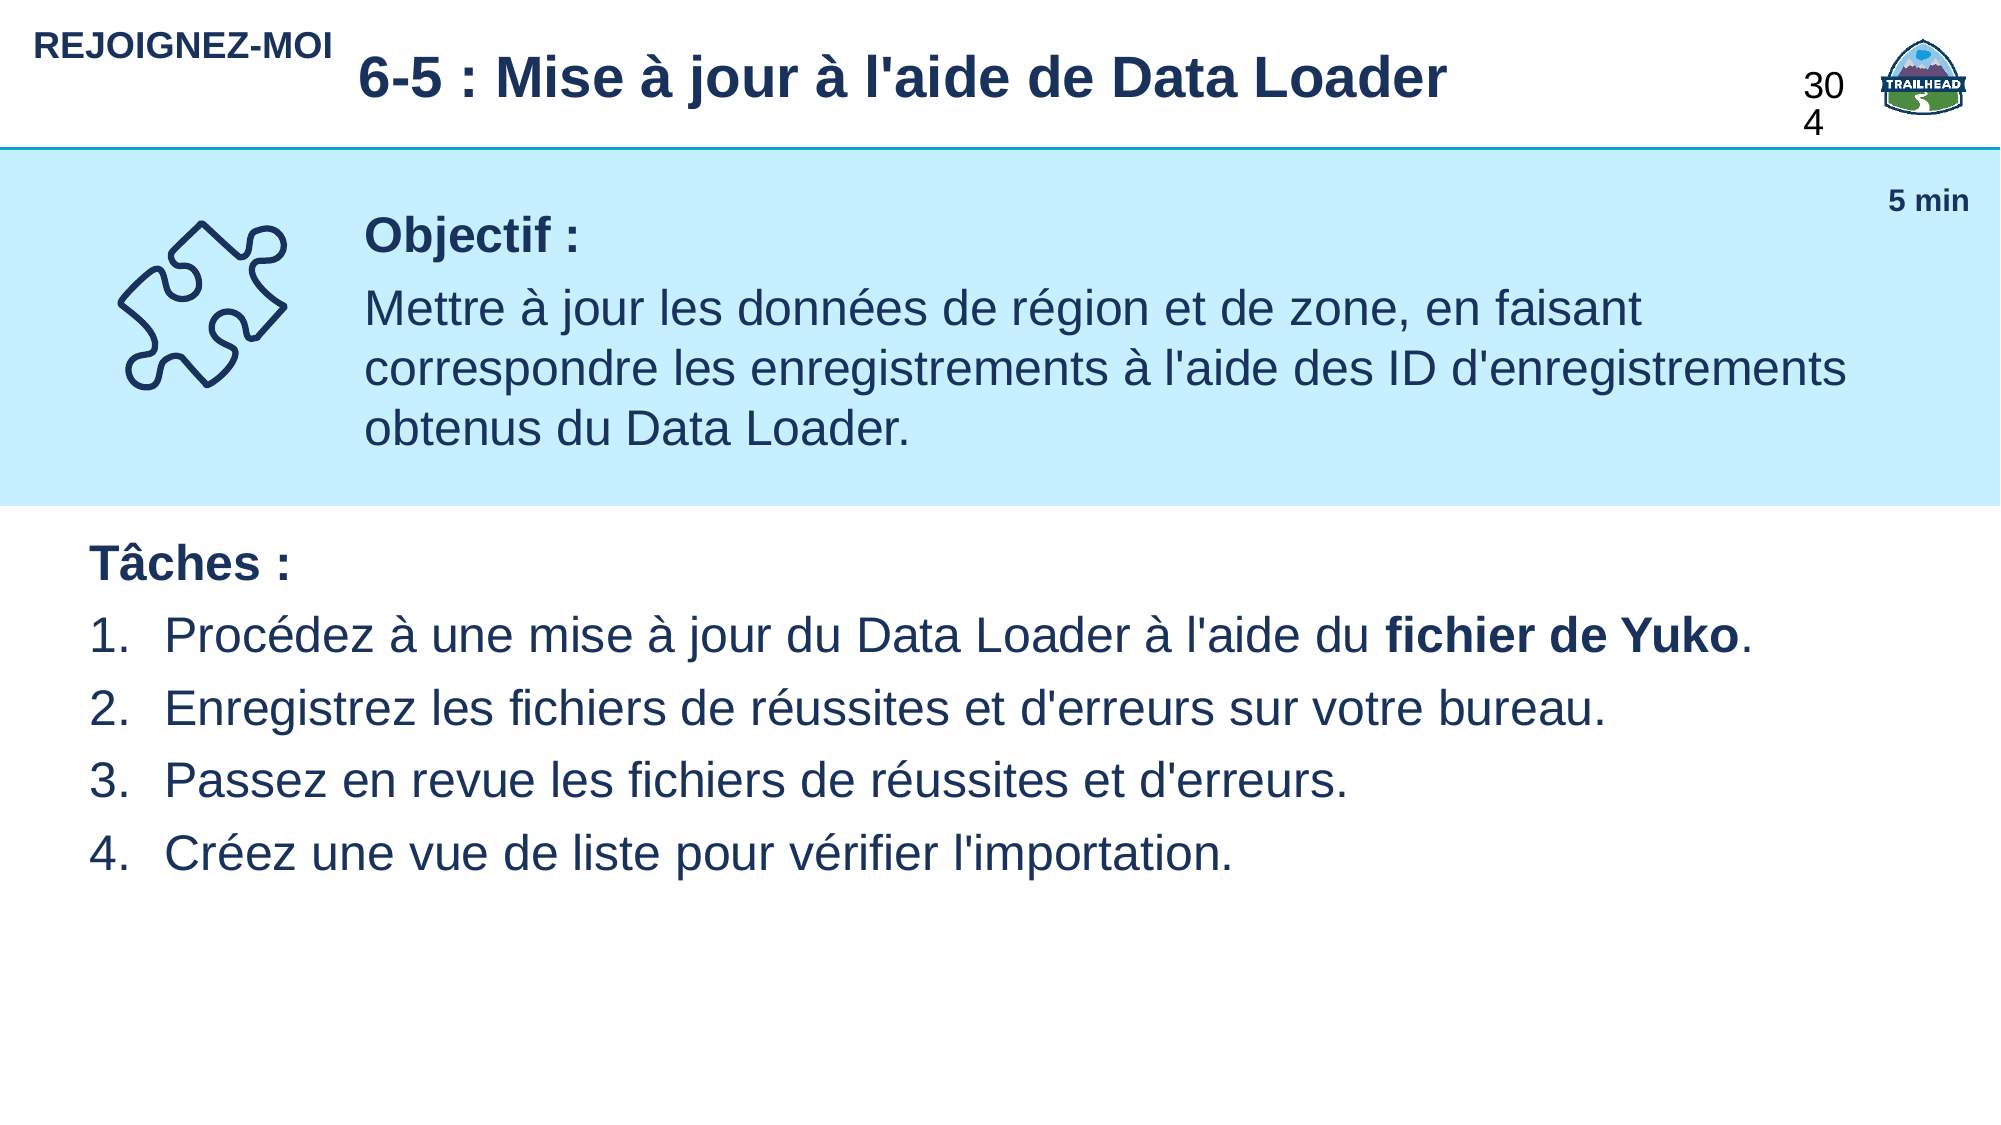

6-5 : Mise à jour à l'aide de Data Loader
REJOIGNEZ-MOI
304
Objectif :
Mettre à jour les données de région et de zone, en faisant correspondre les enregistrements à l'aide des ID d'enregistrements obtenus du Data Loader.
5 min
Tâches :
Procédez à une mise à jour du Data Loader à l'aide du fichier de Yuko.
Enregistrez les fichiers de réussites et d'erreurs sur votre bureau.
Passez en revue les fichiers de réussites et d'erreurs.
Créez une vue de liste pour vérifier l'importation.